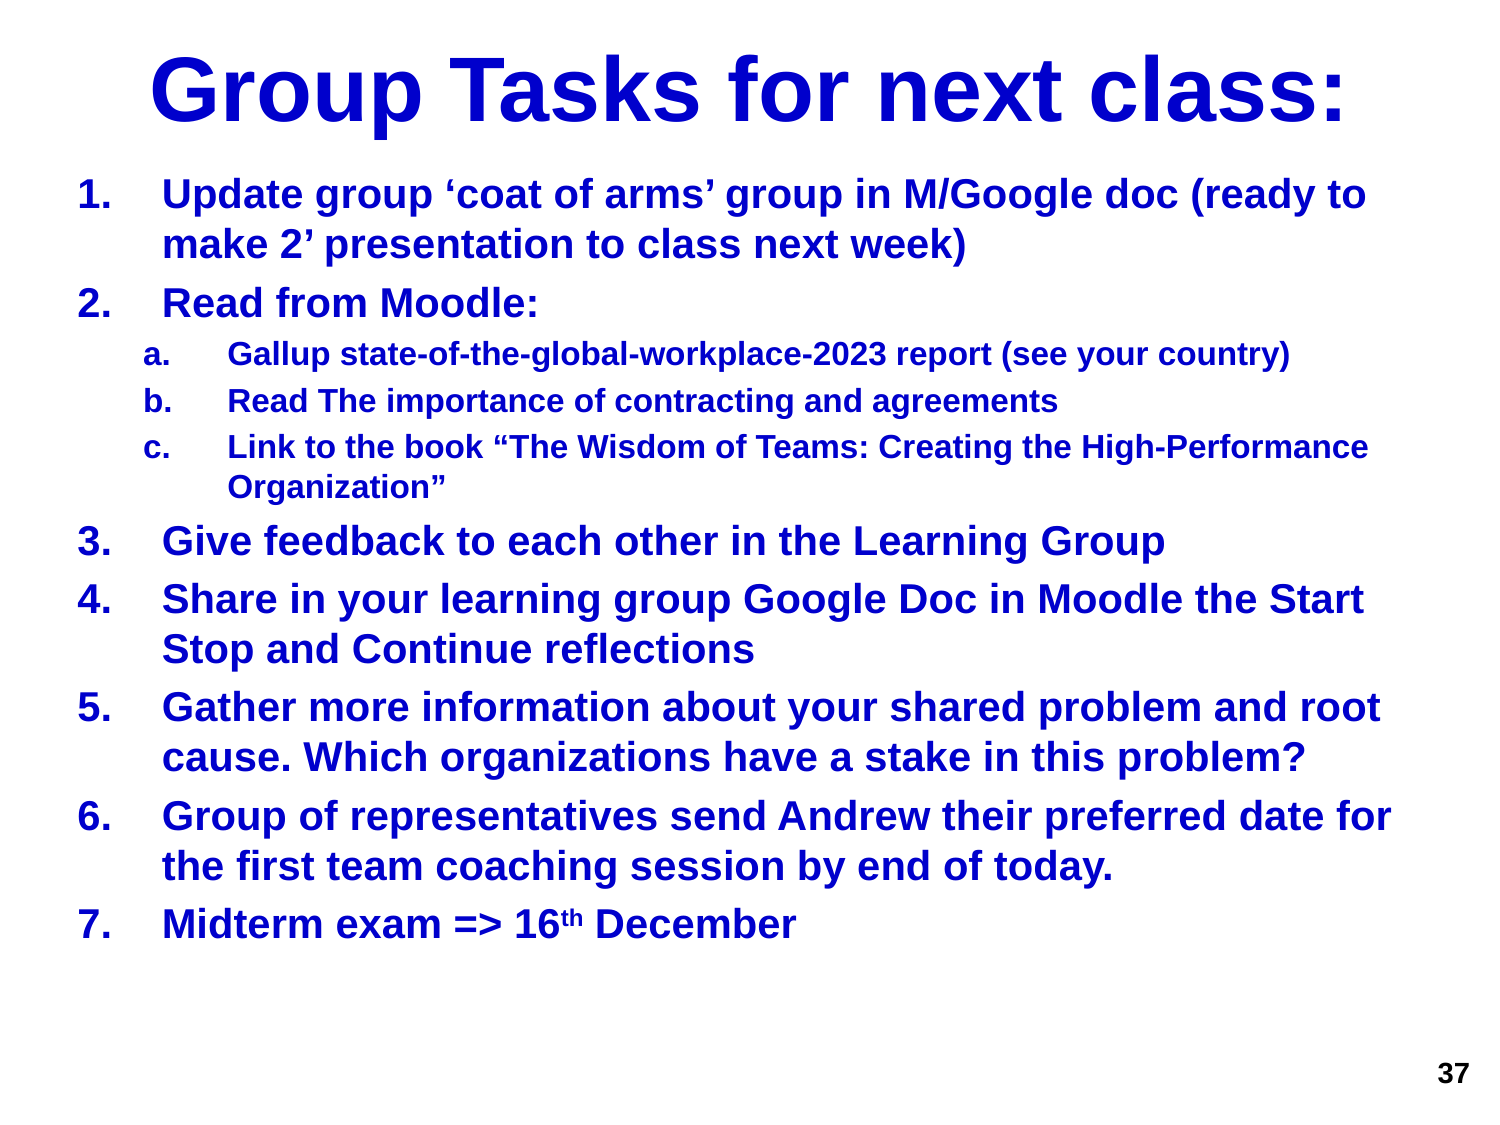

# Group Tasks for next class:
Update group ‘coat of arms’ group in M/Google doc (ready to make 2’ presentation to class next week)
Read from Moodle:
Gallup state-of-the-global-workplace-2023 report (see your country)
Read The importance of contracting and agreements
Link to the book “The Wisdom of Teams: Creating the High-Performance Organization”
Give feedback to each other in the Learning Group
Share in your learning group Google Doc in Moodle the Start Stop and Continue reflections
Gather more information about your shared problem and root cause. Which organizations have a stake in this problem?
Group of representatives send Andrew their preferred date for the first team coaching session by end of today.
Midterm exam => 16th December
37